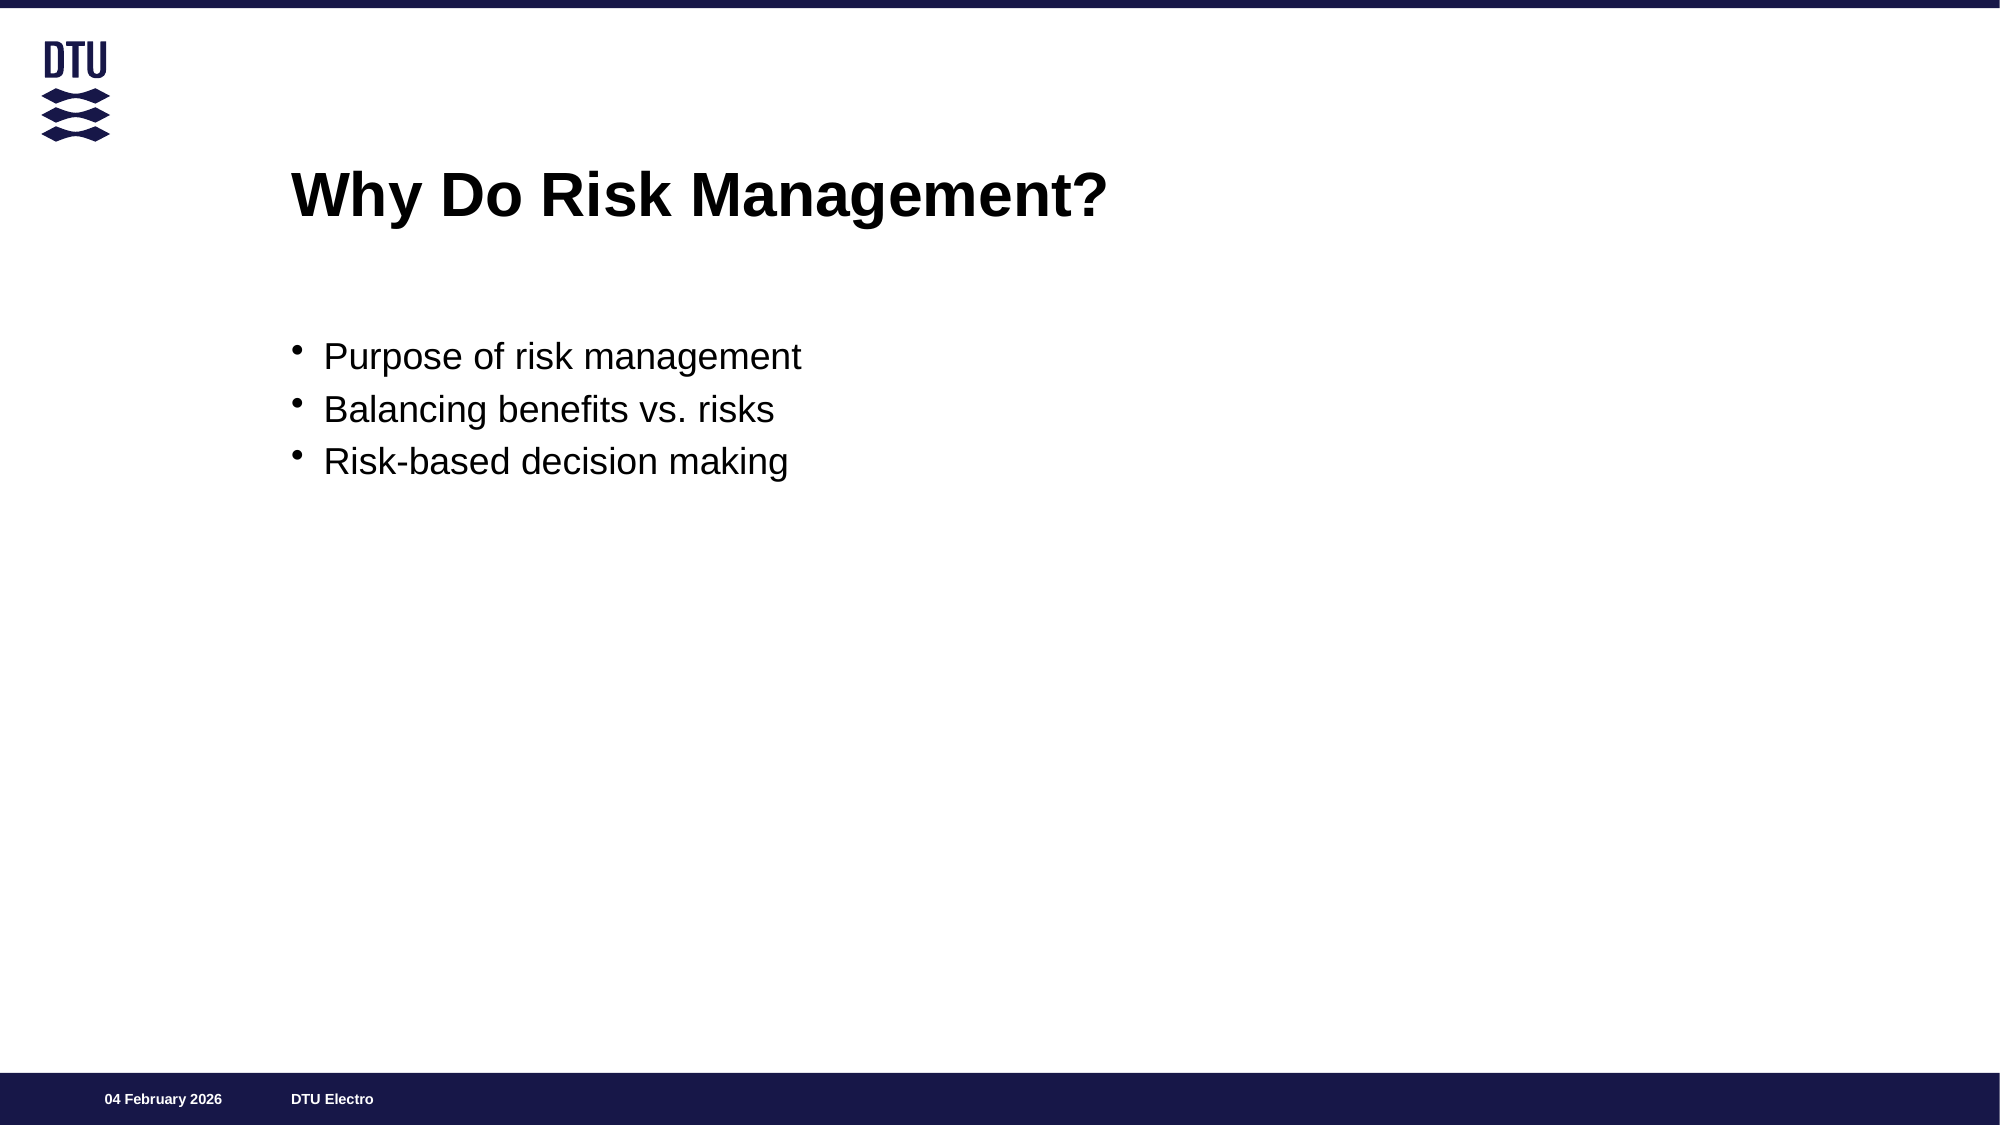

# Why Do Risk Management?

Purpose of risk management
Balancing benefits vs. risks
Risk‑based decision making